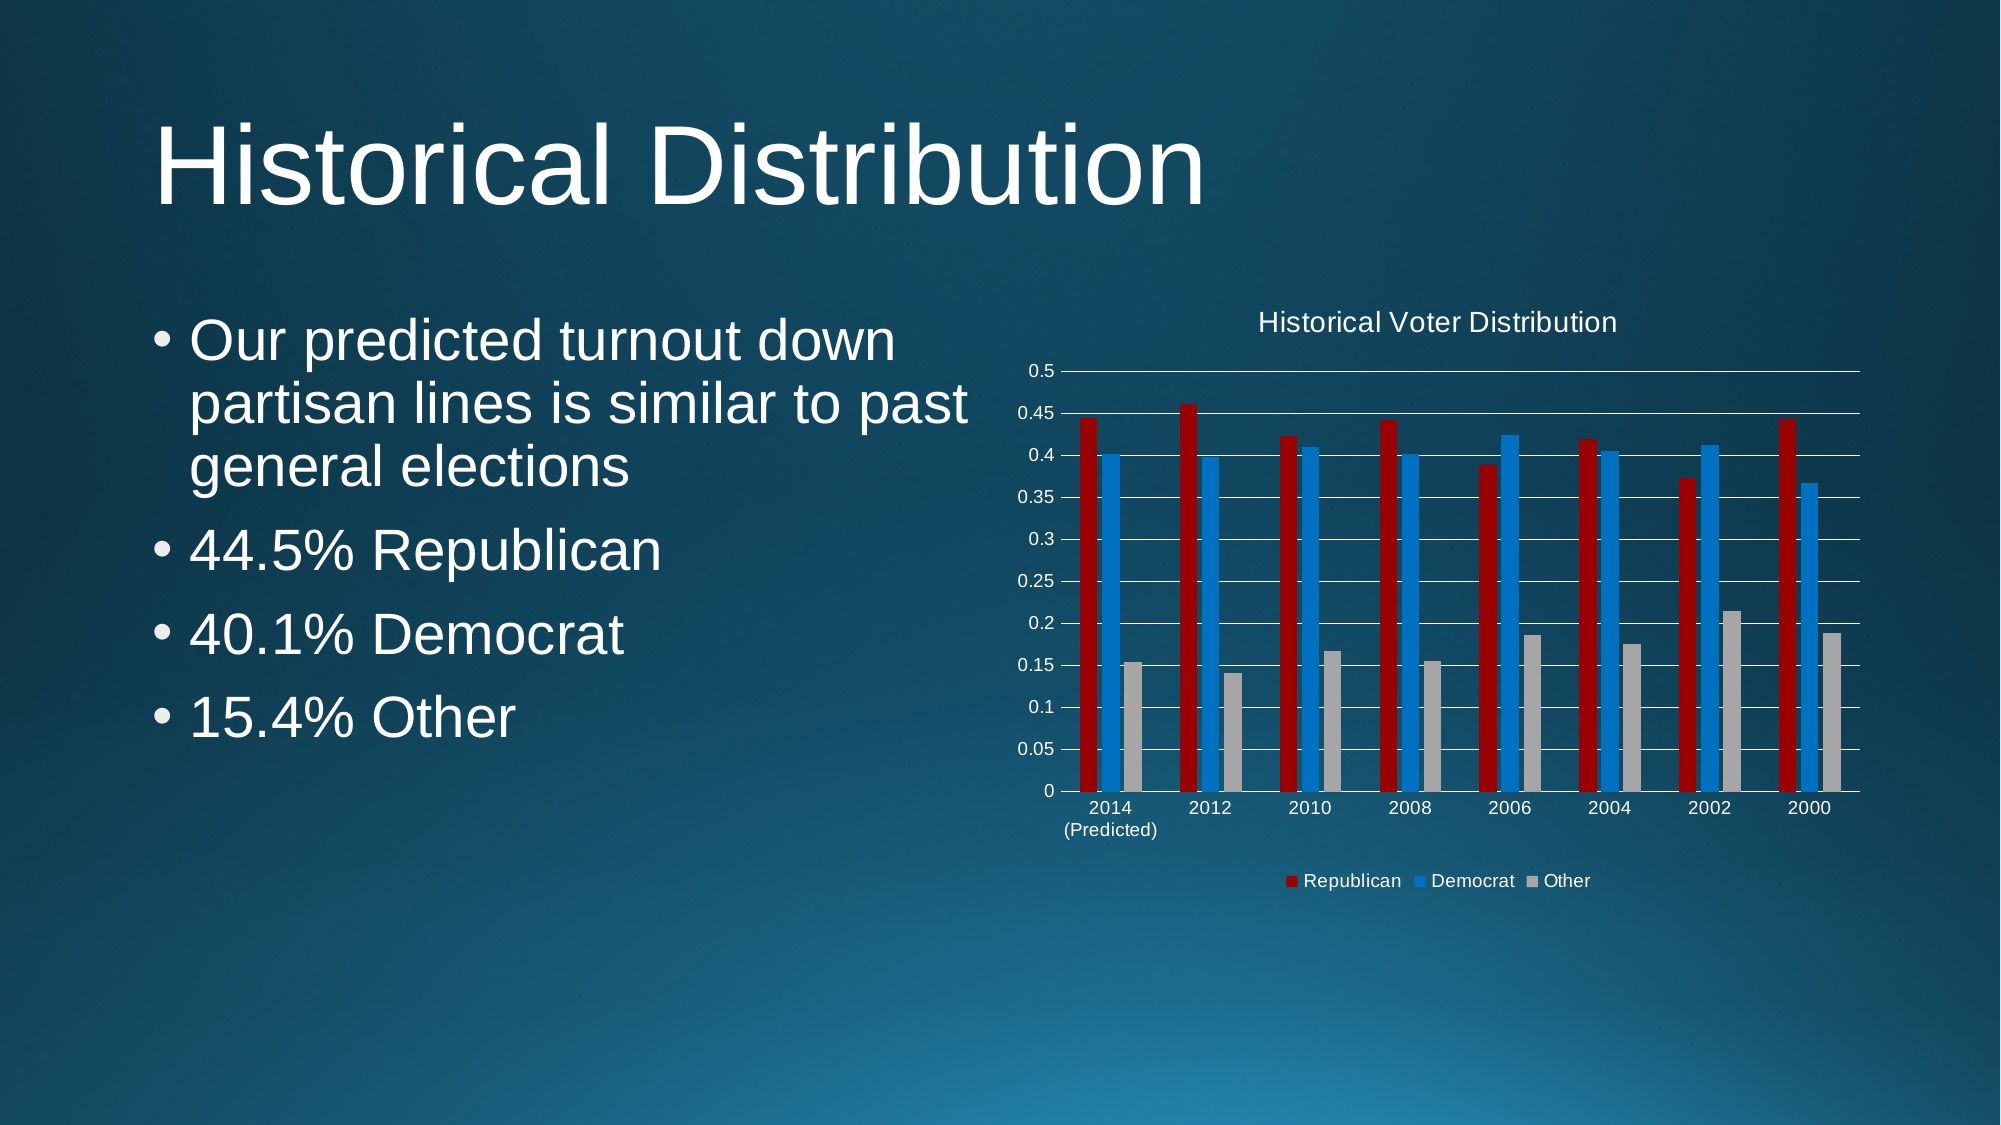

# Historical Distribution

### Chart: Historical Voter Distribution

| Category | Republican | Democrat | Other |
|---|---|---|---|
| 2014 (Predicted) | 0.444904692082111 | 0.401136363636364 | 0.153958944281525 |
| 2012 | 0.461462675255779 | 0.397650625236832 | 0.140886699507389 |
| 2010 | 0.422520852641335 | 0.409684893419833 | 0.167794253938832 |
| 2008 | 0.442622950819672 | 0.40189285110698 | 0.155484198073348 |
| 2006 | 0.389025389025389 | 0.4247542997543 | 0.186220311220311 |
| 2004 | 0.419245875883739 | 0.405459544383346 | 0.175294579732914 |
| 2002 | 0.373647135030094 | 0.411999676122102 | 0.214353188847804 |
| 2000 | 0.443669119512814 | 0.367123403535482 | 0.189207476951704 |
Our predicted turnout down partisan lines is similar to past general elections
44.5% Republican
40.1% Democrat
15.4% Other